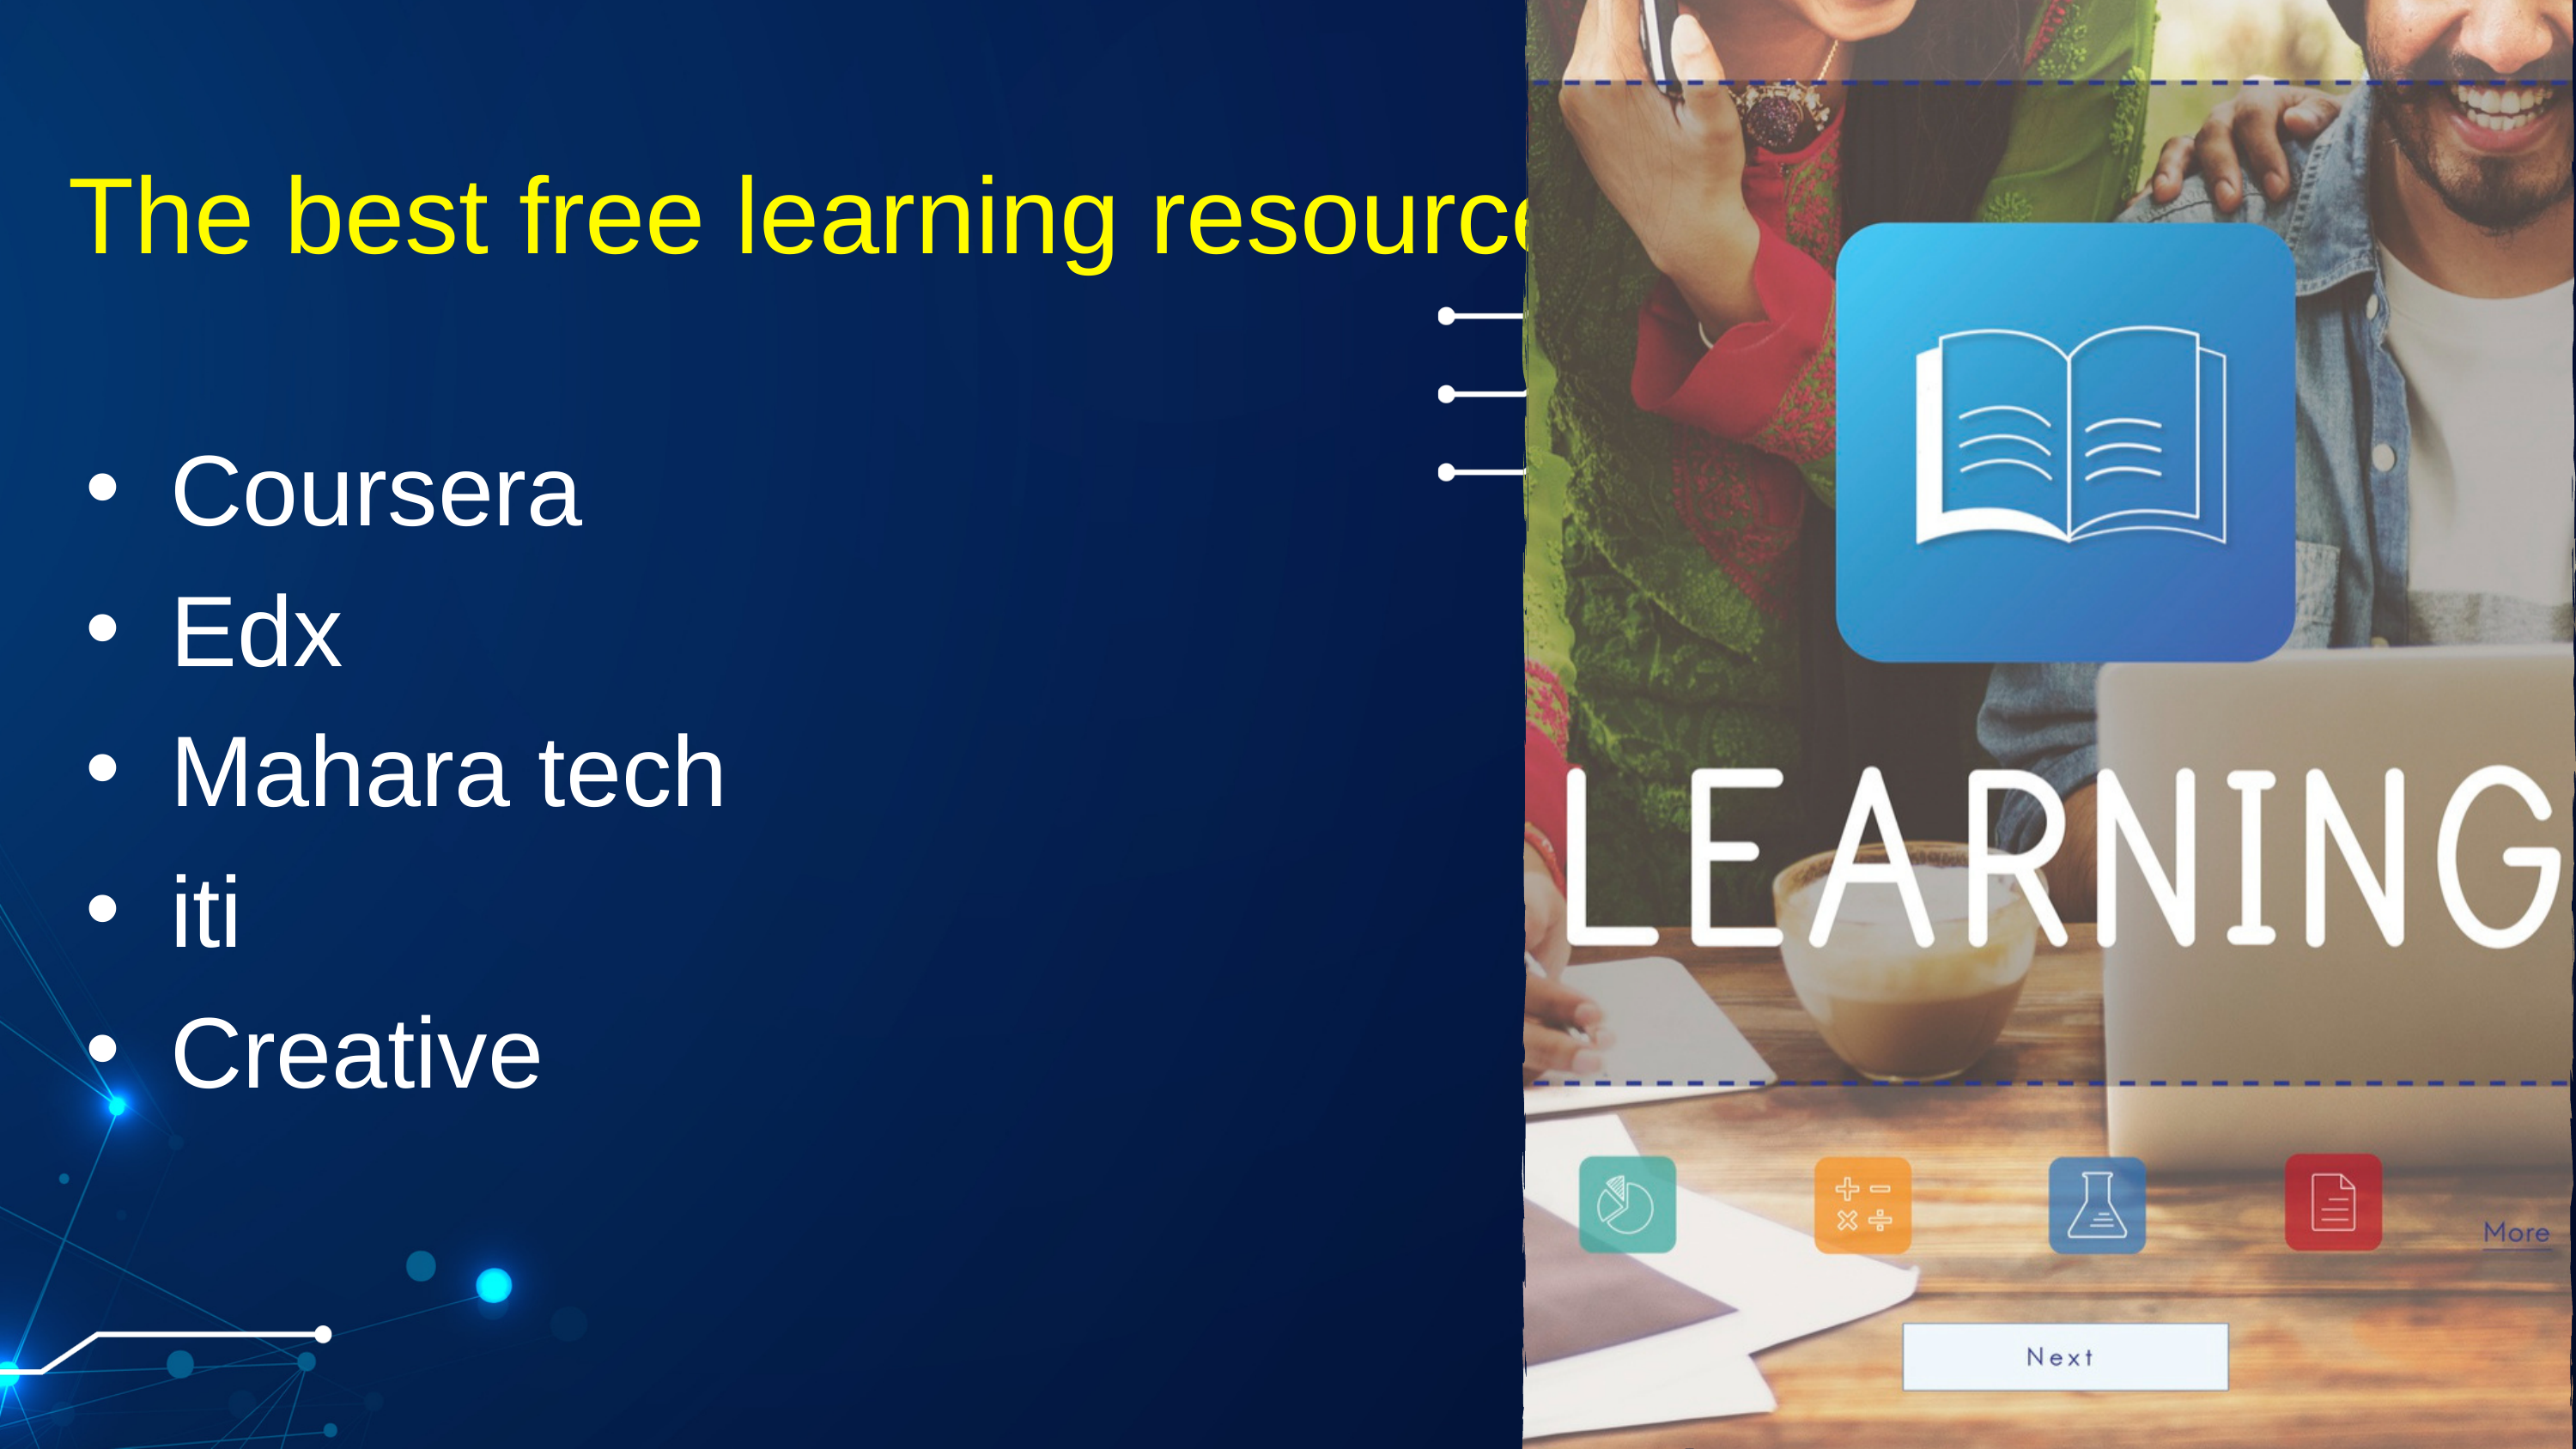

The best free learning resources

Coursera
Edx
Mahara tech
iti
Creative